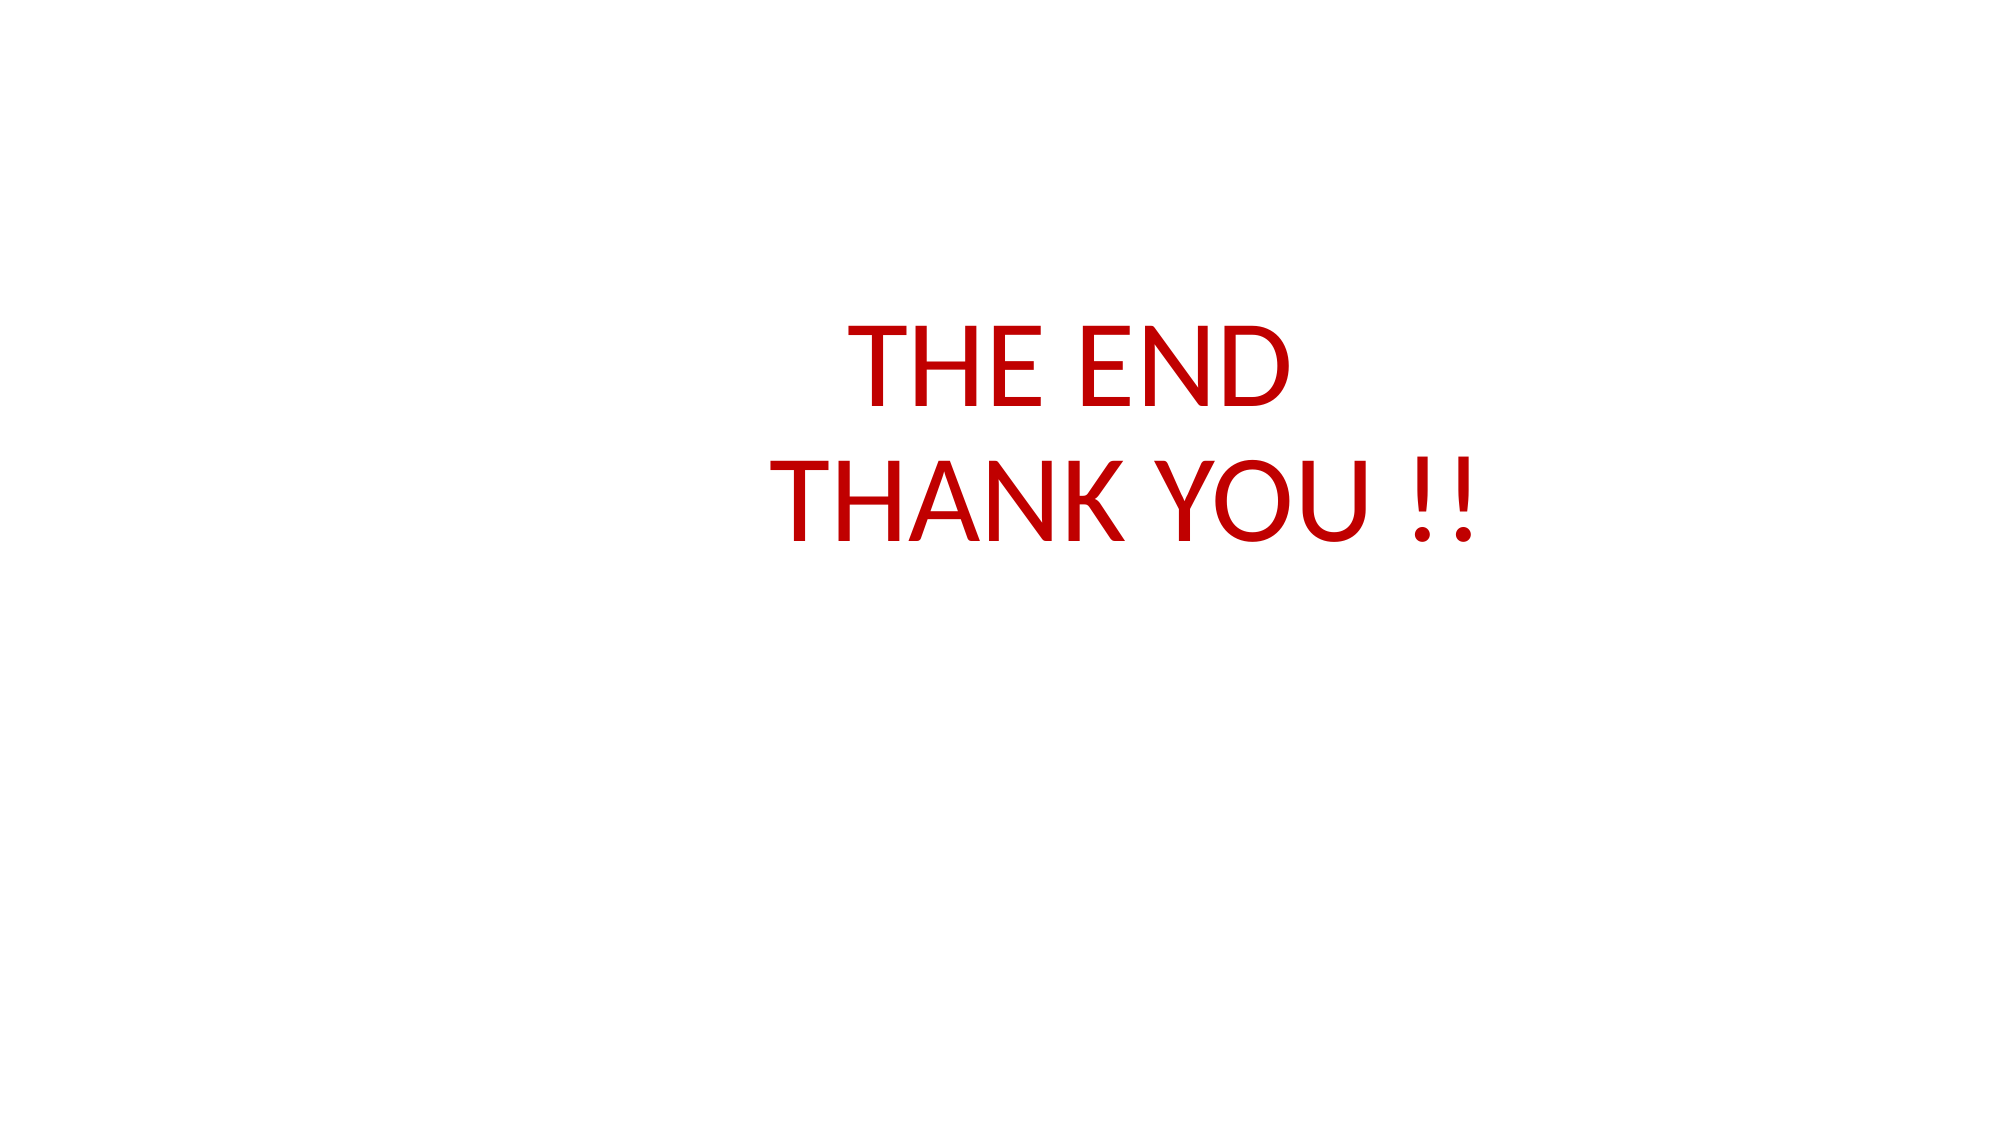

# THE END          THANK YOU !!